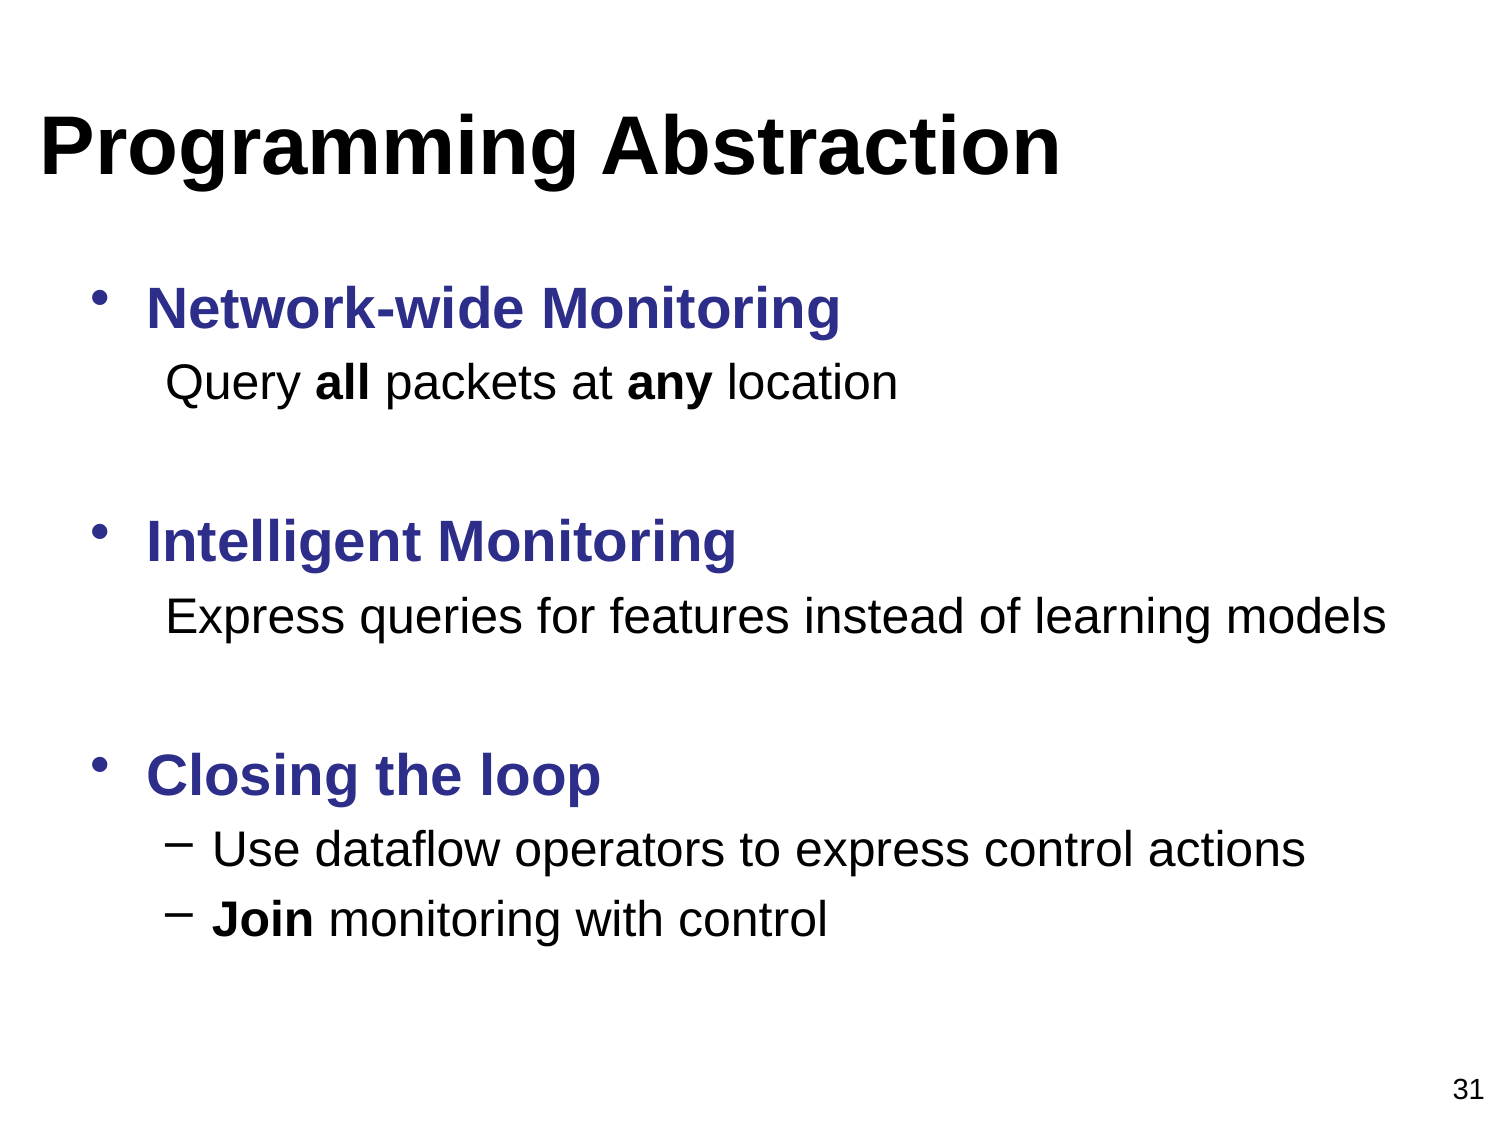

# Programming Abstraction
Network-wide Monitoring
Query all packets at any location

Intelligent Monitoring
Express queries for features instead of learning models

Closing the loop
Use dataflow operators to express control actions
Join monitoring with control
31